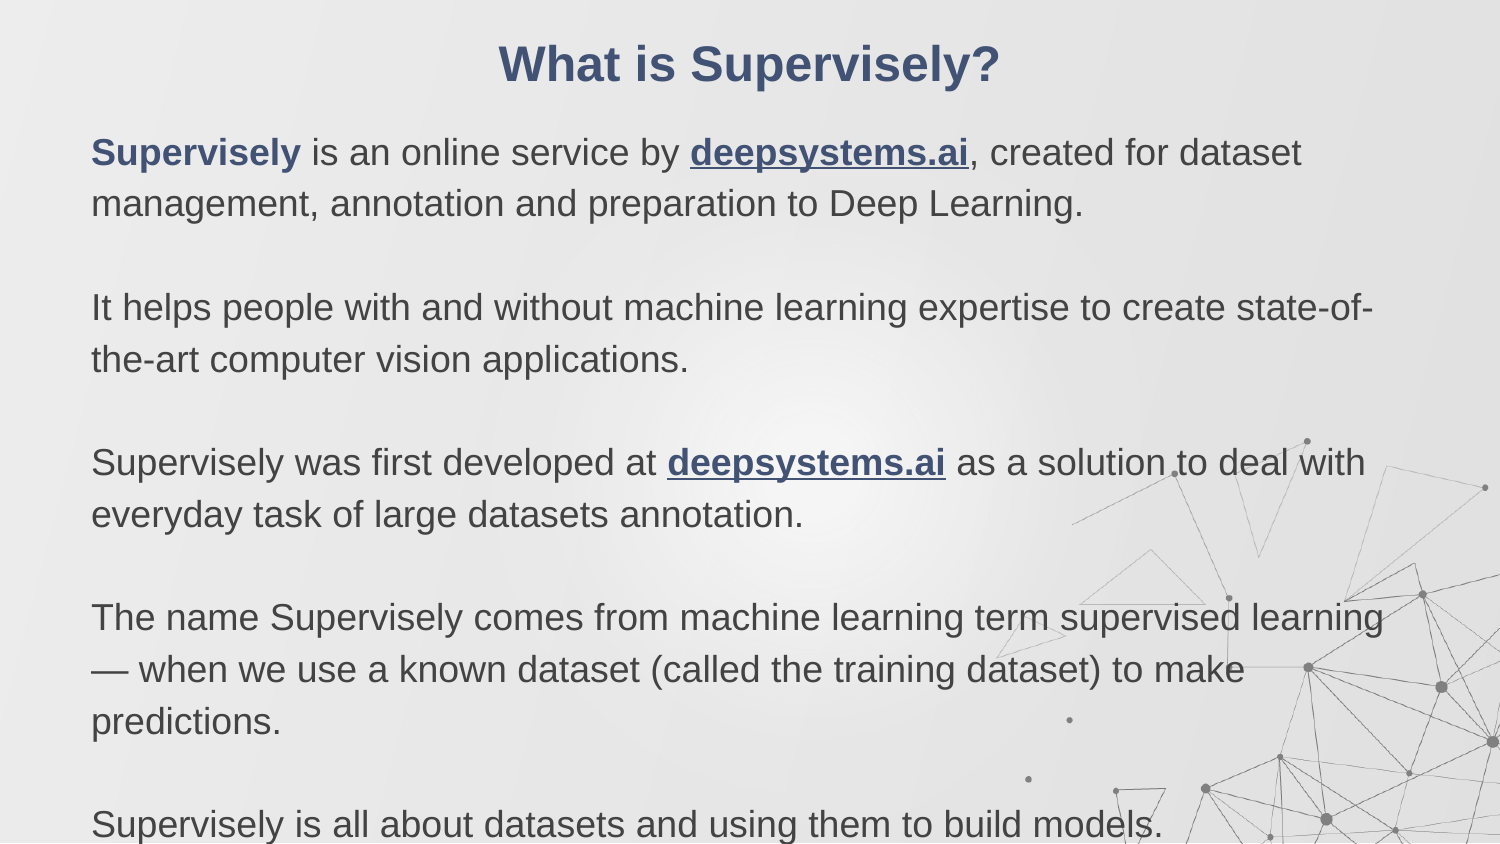

# What is Supervisely?
Supervisely is an online service by deepsystems.ai, created for dataset management, annotation and preparation to Deep Learning.

It helps people with and without machine learning expertise to create state-of-the-art computer vision applications.

Supervisely was first developed at deepsystems.ai as a solution to deal with everyday task of large datasets annotation.

The name Supervisely comes from machine learning term supervised learning — when we use a known dataset (called the training dataset) to make predictions.

Supervisely is all about datasets and using them to build models.